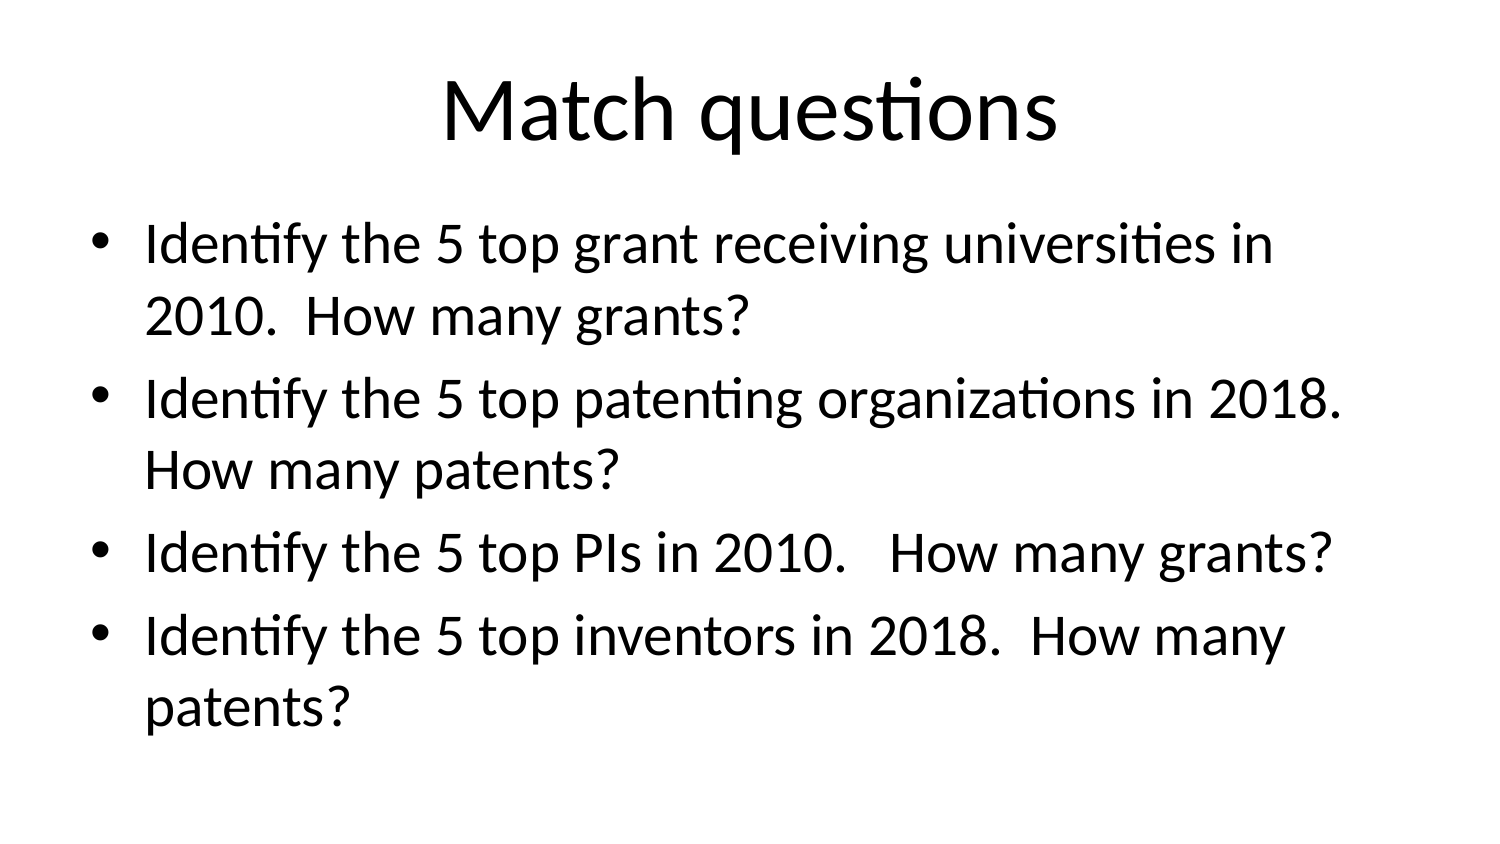

# Match questions
Identify the 5 top grant receiving universities in 2010.  How many grants?
Identify the 5 top patenting organizations in 2018.  How many patents?
Identify the 5 top PIs in 2010.   How many grants?
Identify the 5 top inventors in 2018.  How many patents?